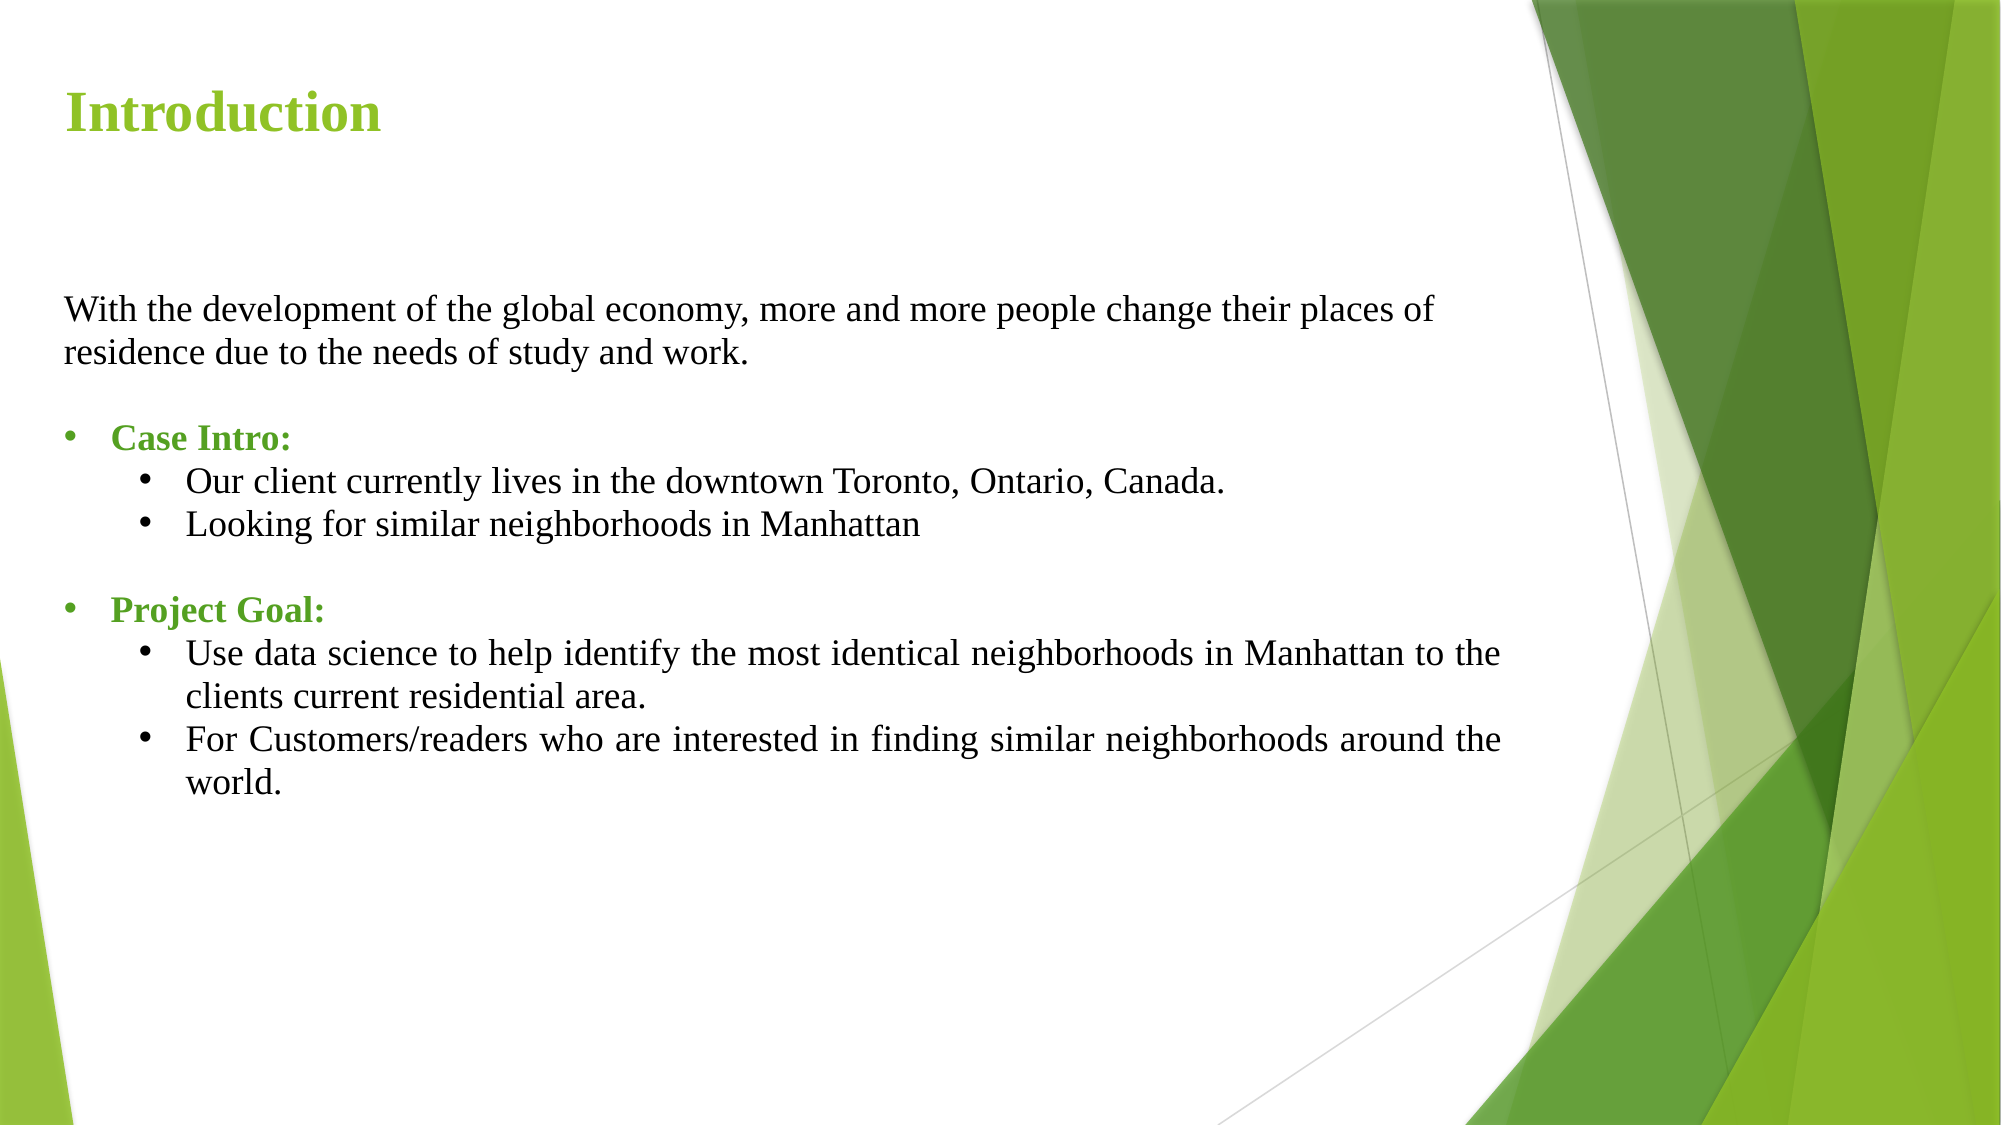

Introduction
With the development of the global economy, more and more people change their places of residence due to the needs of study and work.

Case Intro:
Our client currently lives in the downtown Toronto, Ontario, Canada.
Looking for similar neighborhoods in Manhattan

Project Goal:
Use data science to help identify the most identical neighborhoods in Manhattan to the clients current residential area.
For Customers/readers who are interested in finding similar neighborhoods around the world.